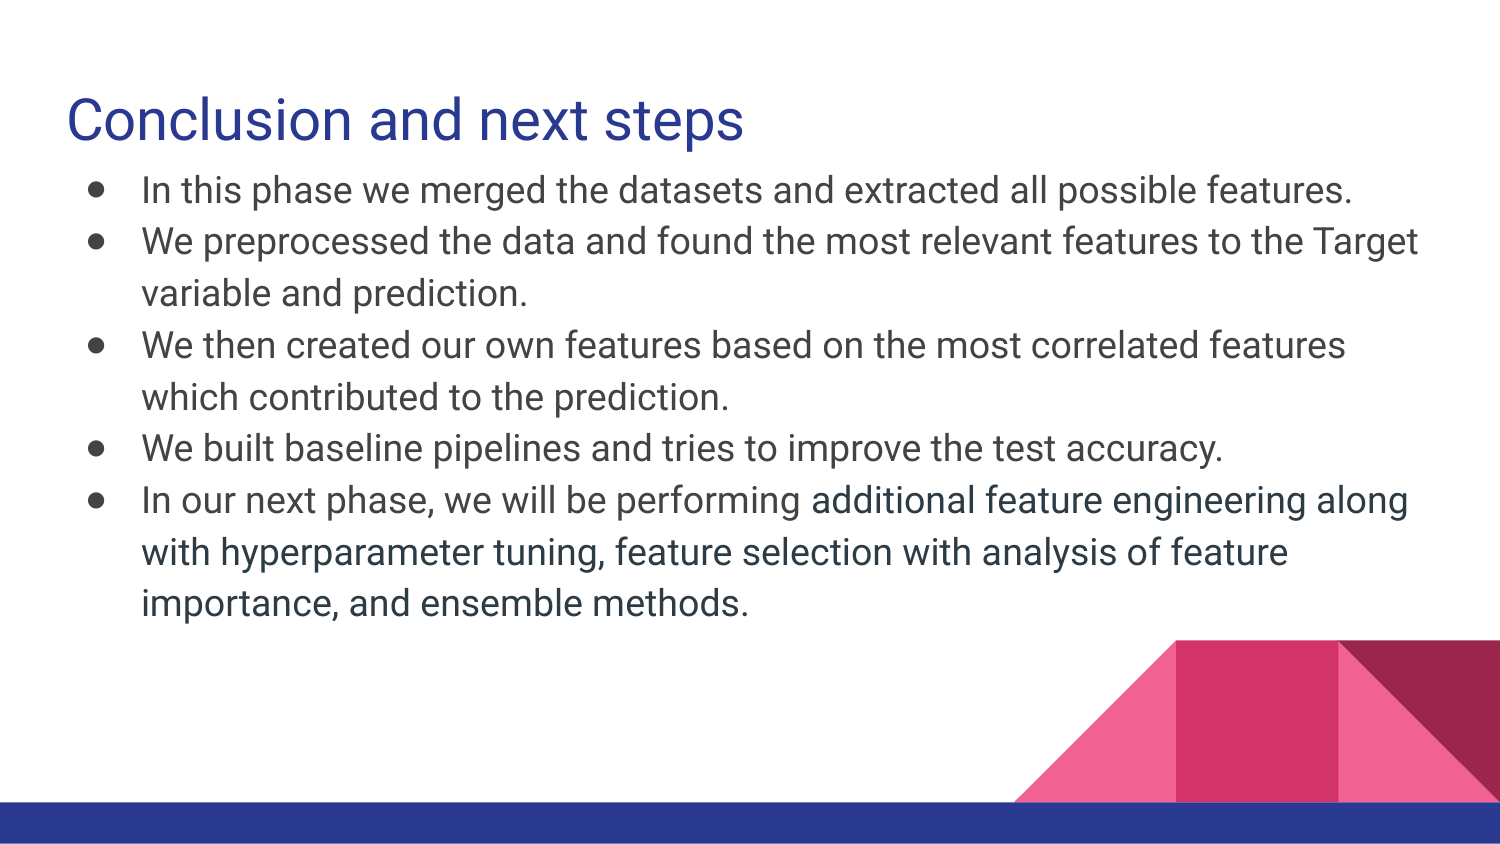

# Conclusion and next steps
In this phase we merged the datasets and extracted all possible features.
We preprocessed the data and found the most relevant features to the Target variable and prediction.
We then created our own features based on the most correlated features which contributed to the prediction.
We built baseline pipelines and tries to improve the test accuracy.
In our next phase, we will be performing additional feature engineering along with hyperparameter tuning, feature selection with analysis of feature importance, and ensemble methods.